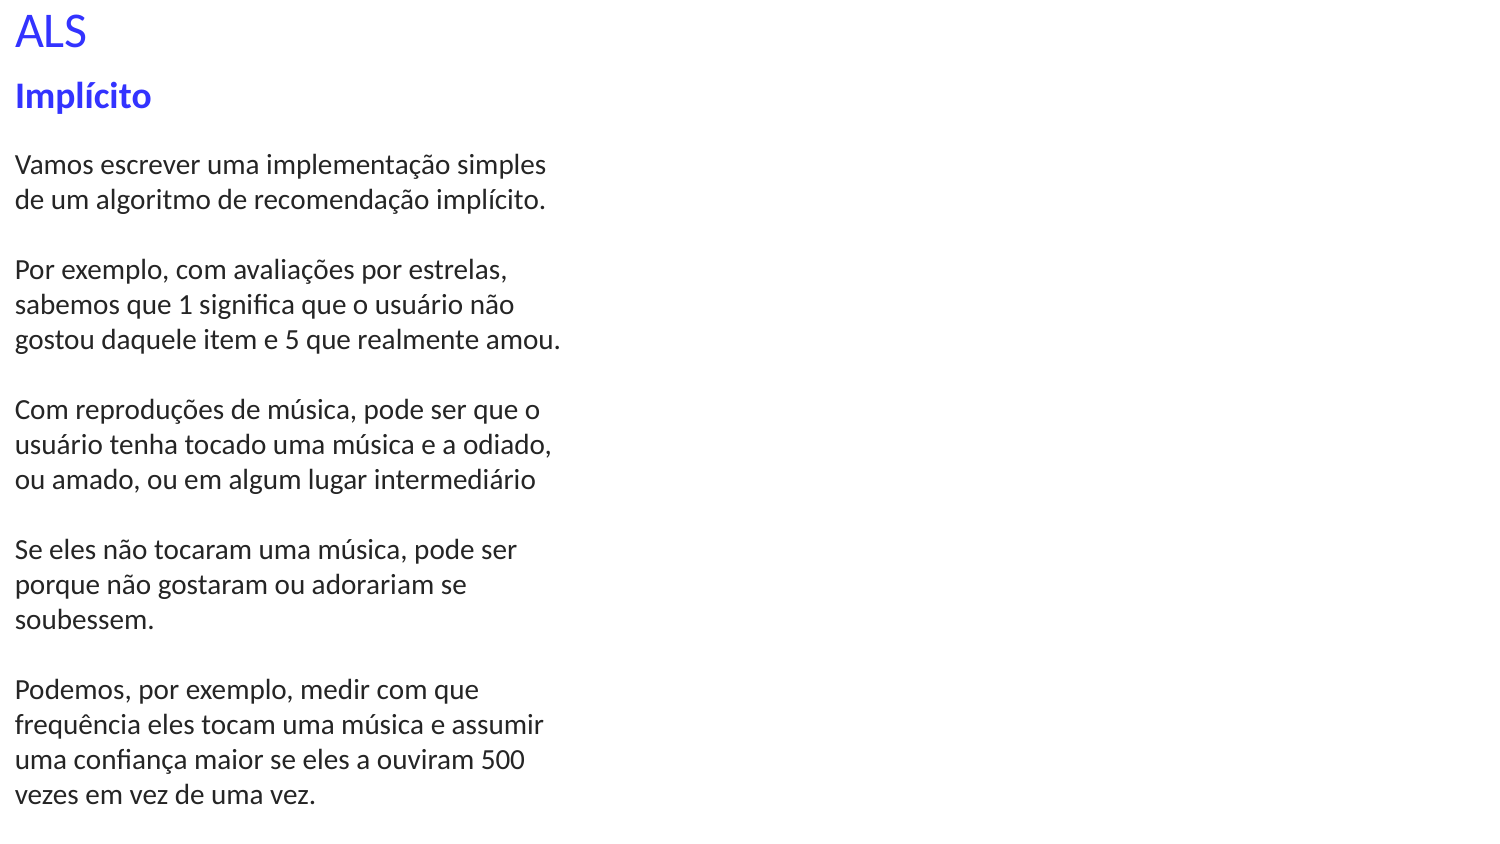

Implícito
# ALS
Vamos escrever uma implementação simples de um algoritmo de recomendação implícito.

Por exemplo, com avaliações por estrelas, sabemos que 1 significa que o usuário não gostou daquele item e 5 que realmente amou.

Com reproduções de música, pode ser que o usuário tenha tocado uma música e a odiado, ou amado, ou em algum lugar intermediário

Se eles não tocaram uma música, pode ser porque não gostaram ou adorariam se soubessem.

Podemos, por exemplo, medir com que frequência eles tocam uma música e assumir uma confiança maior se eles a ouviram 500 vezes em vez de uma vez.